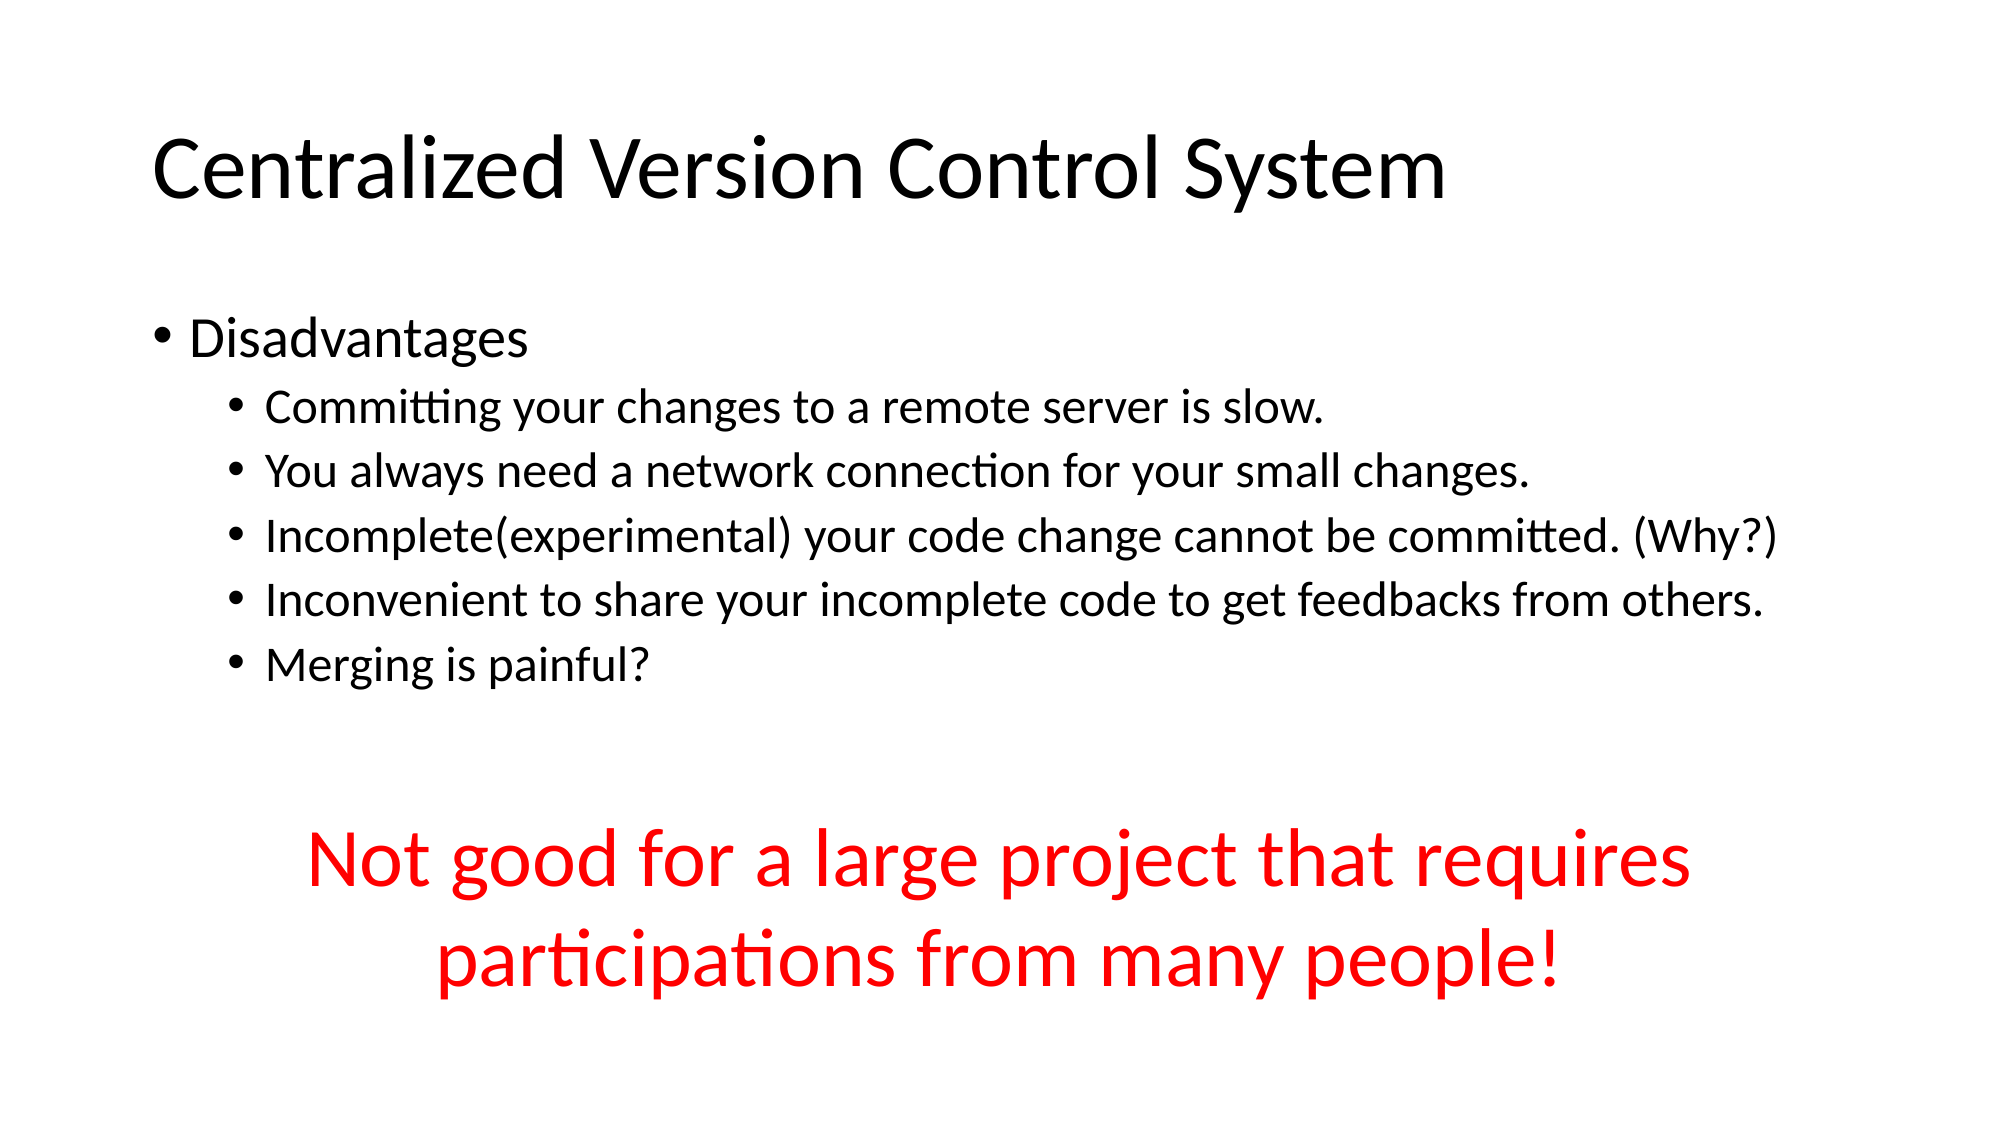

# Centralized Version Control System
Disadvantages
Committing your changes to a remote server is slow.
You always need a network connection for your small changes.
Incomplete(experimental) your code change cannot be committed. (Why?)
Inconvenient to share your incomplete code to get feedbacks from others.
Merging is painful?

Not good for a large project that requires participations from many people!